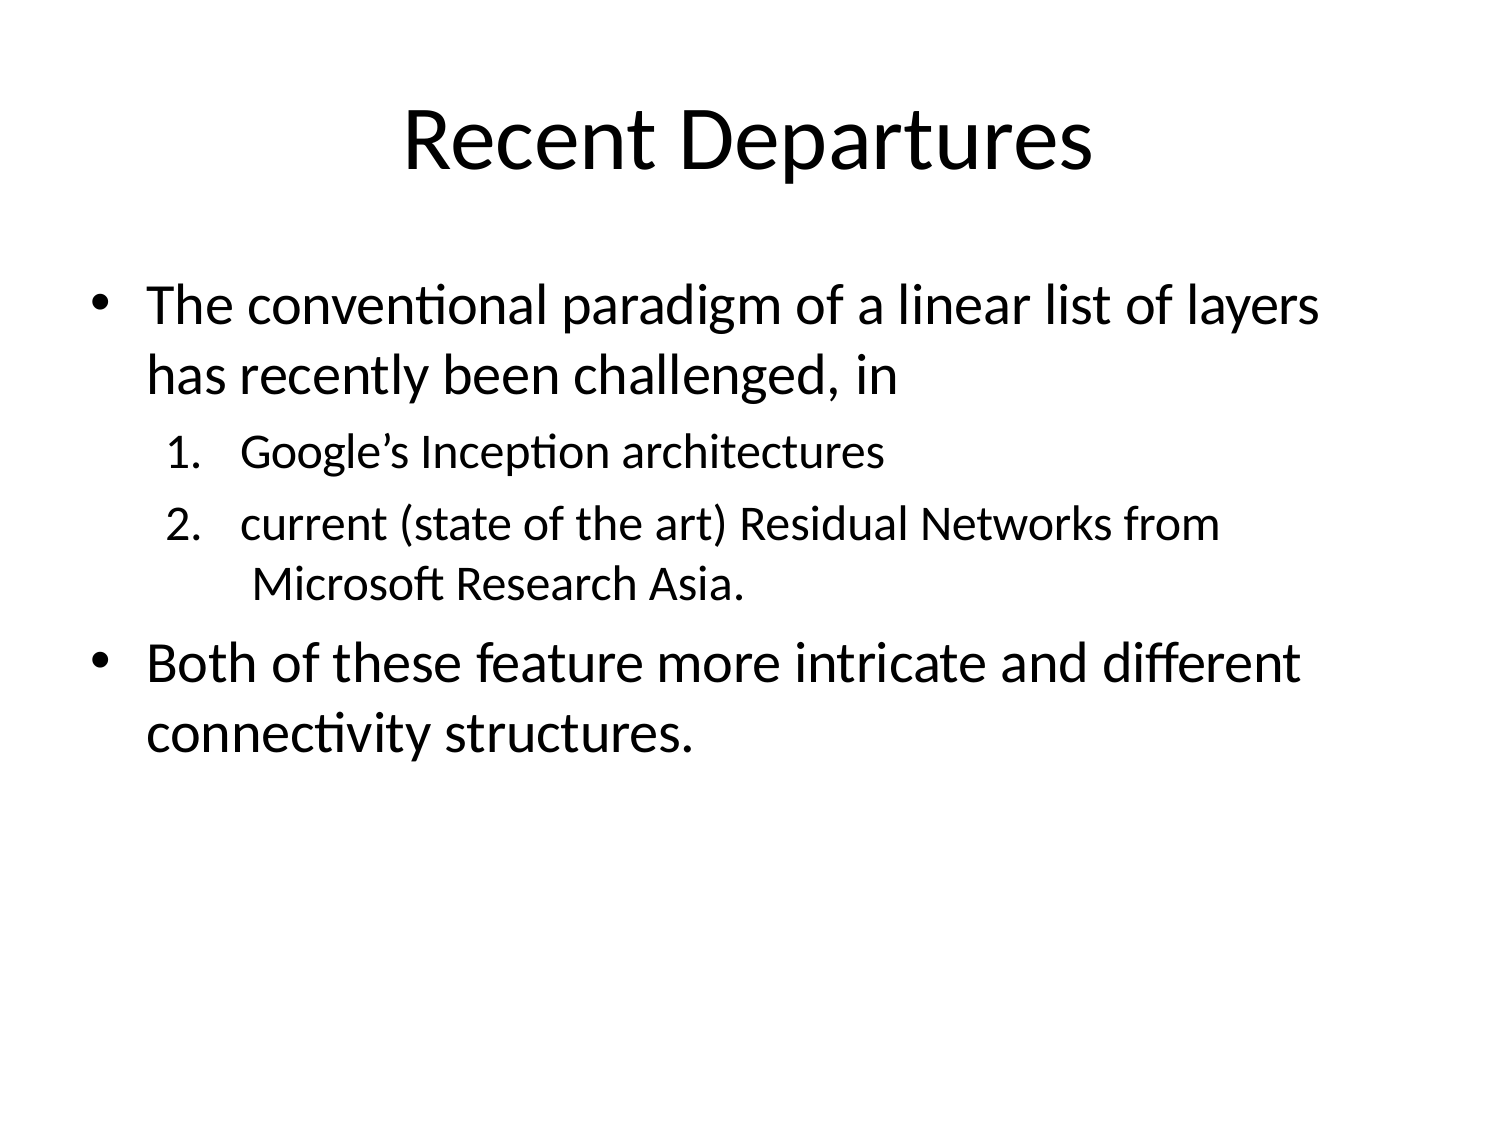

# Recent Departures
The conventional paradigm of a linear list of layers  has recently been challenged, in
Google’s Inception architectures
current (state of the art) Residual Networks from  Microsoft Research Asia.
Both of these feature more intricate and different  connectivity structures.